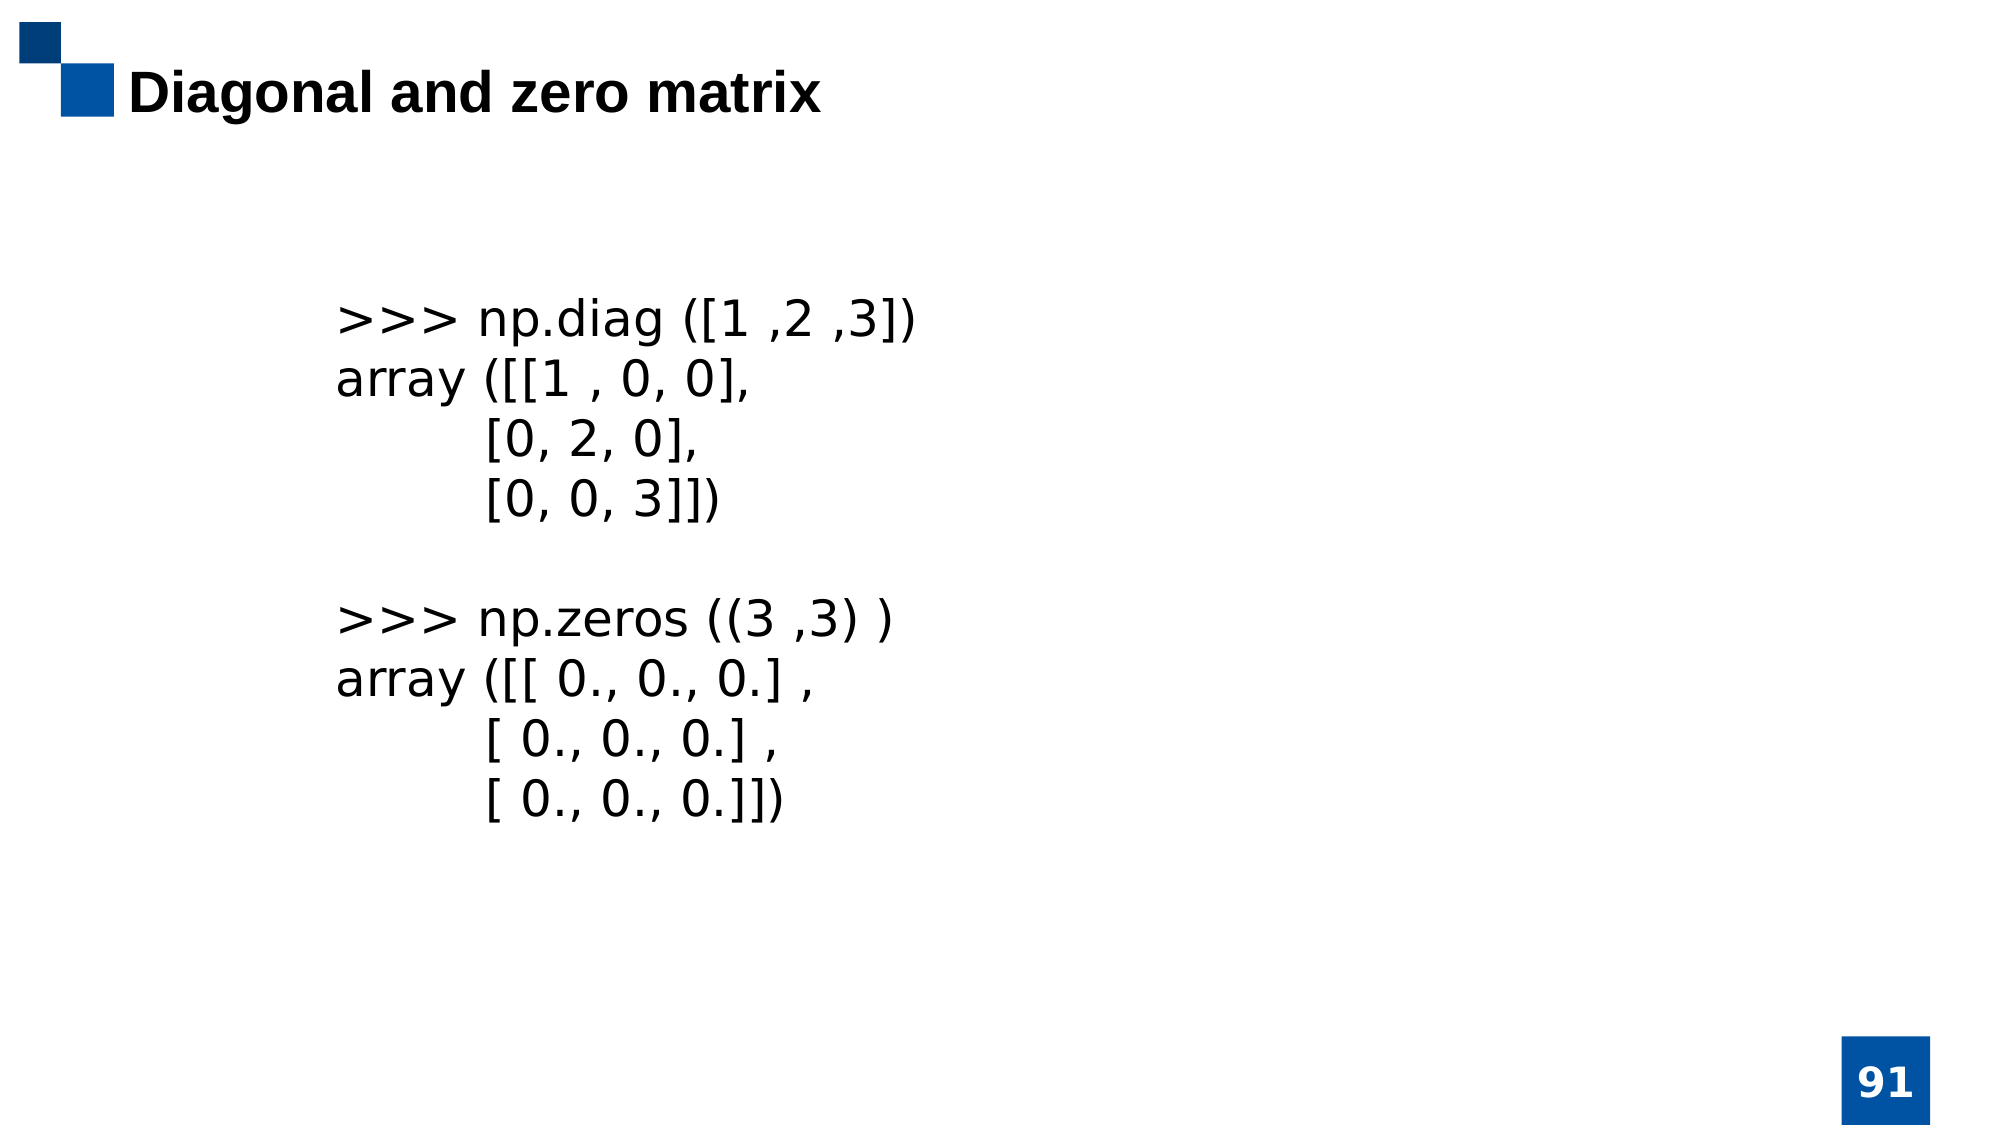

Diagonal and zero matrix
>>> np.diag ([1 ,2 ,3])
array ([[1 , 0, 0],
	[0, 2, 0],
	[0, 0, 3]])
>>> np.zeros ((3 ,3) )
array ([[ 0., 0., 0.] ,
	[ 0., 0., 0.] ,
	[ 0., 0., 0.]])
91